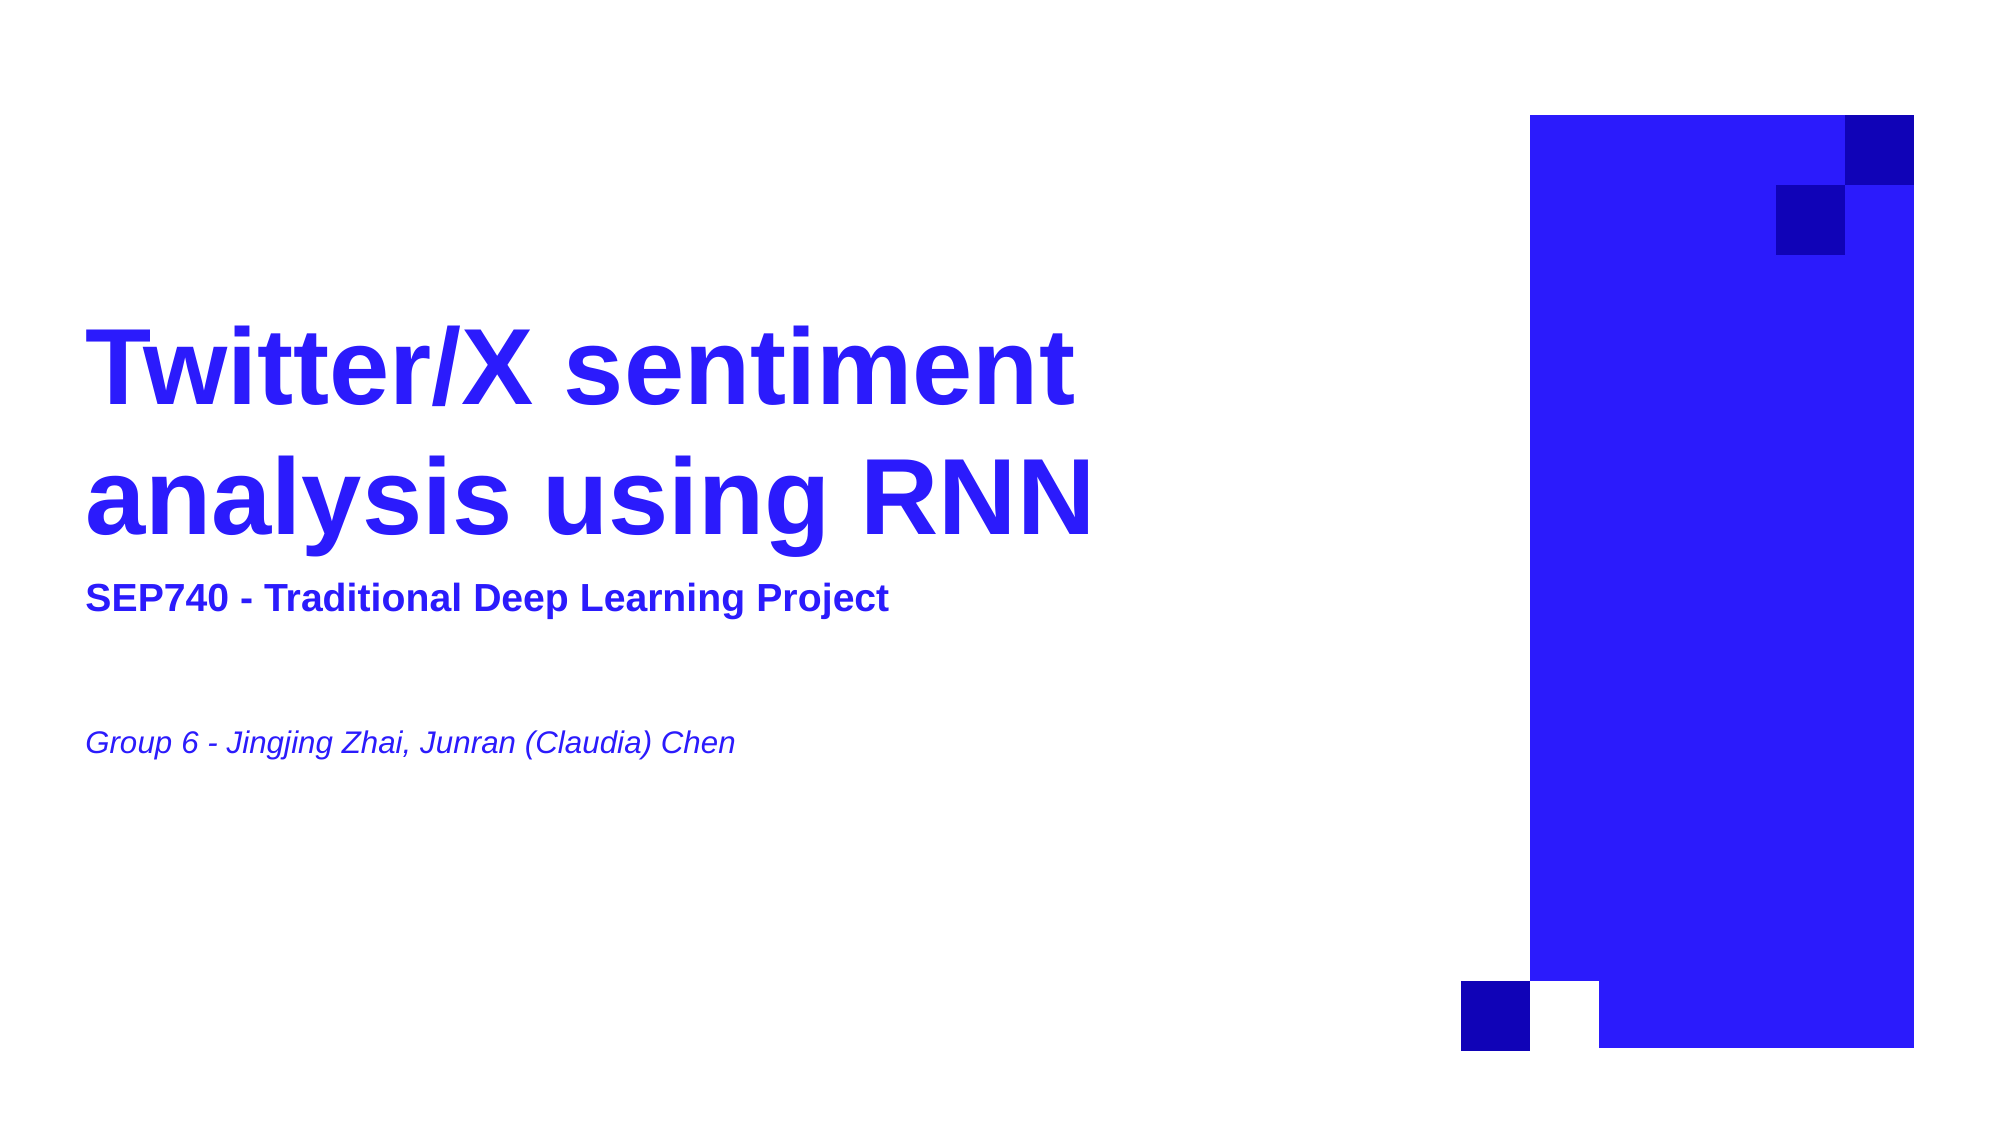

# Twitter/X sentiment analysis using RNN
SEP740 - Traditional Deep Learning Project

Group 6 - Jingjing Zhai, Junran (Claudia) Chen